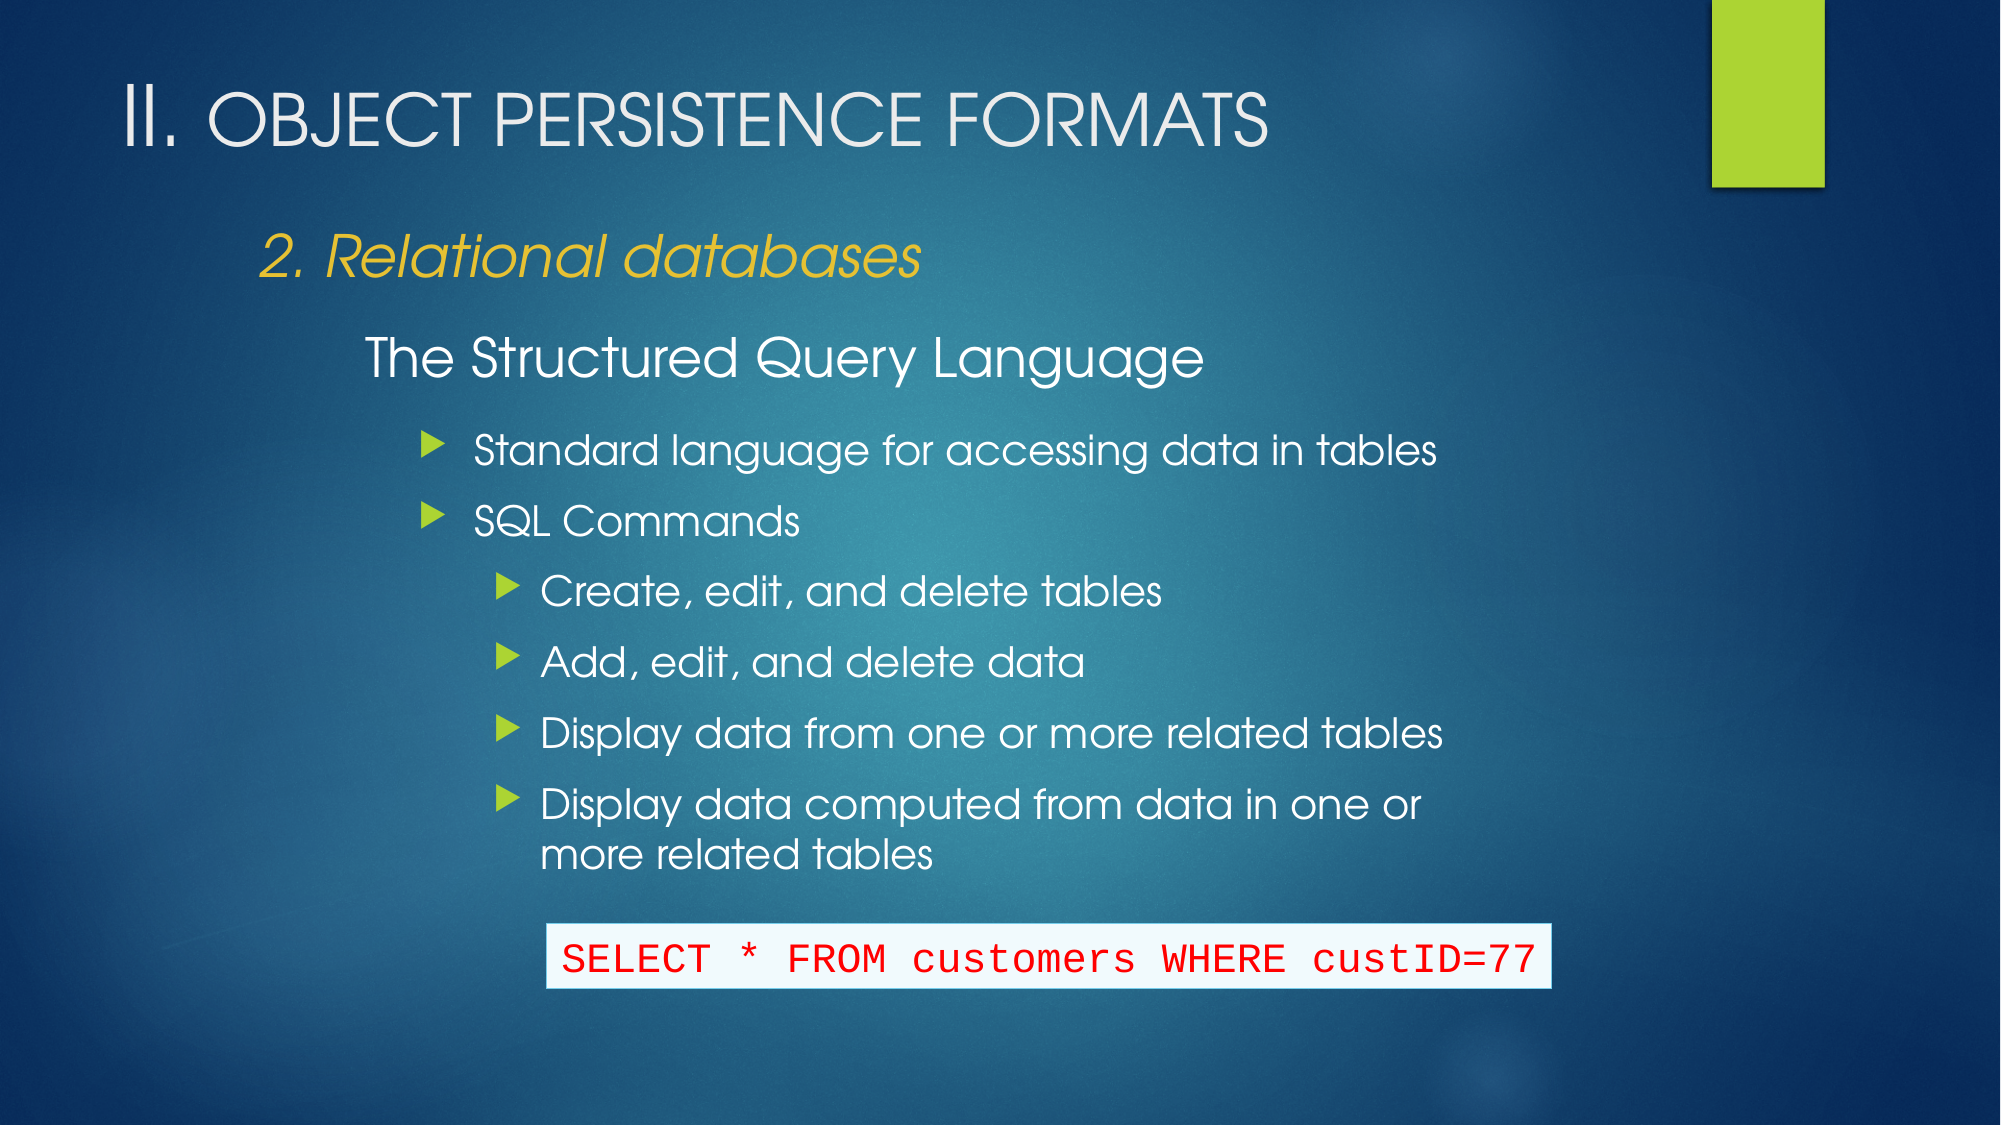

13
# II. OBJECT PERSISTENCE FORMATS
2. Relational databases
The Structured Query Language
Standard language for accessing data in tables
SQL Commands
Create, edit, and delete tables
Add, edit, and delete data
Display data from one or more related tables
Display data computed from data in one or more related tables
SELECT * FROM customers WHERE custID=77